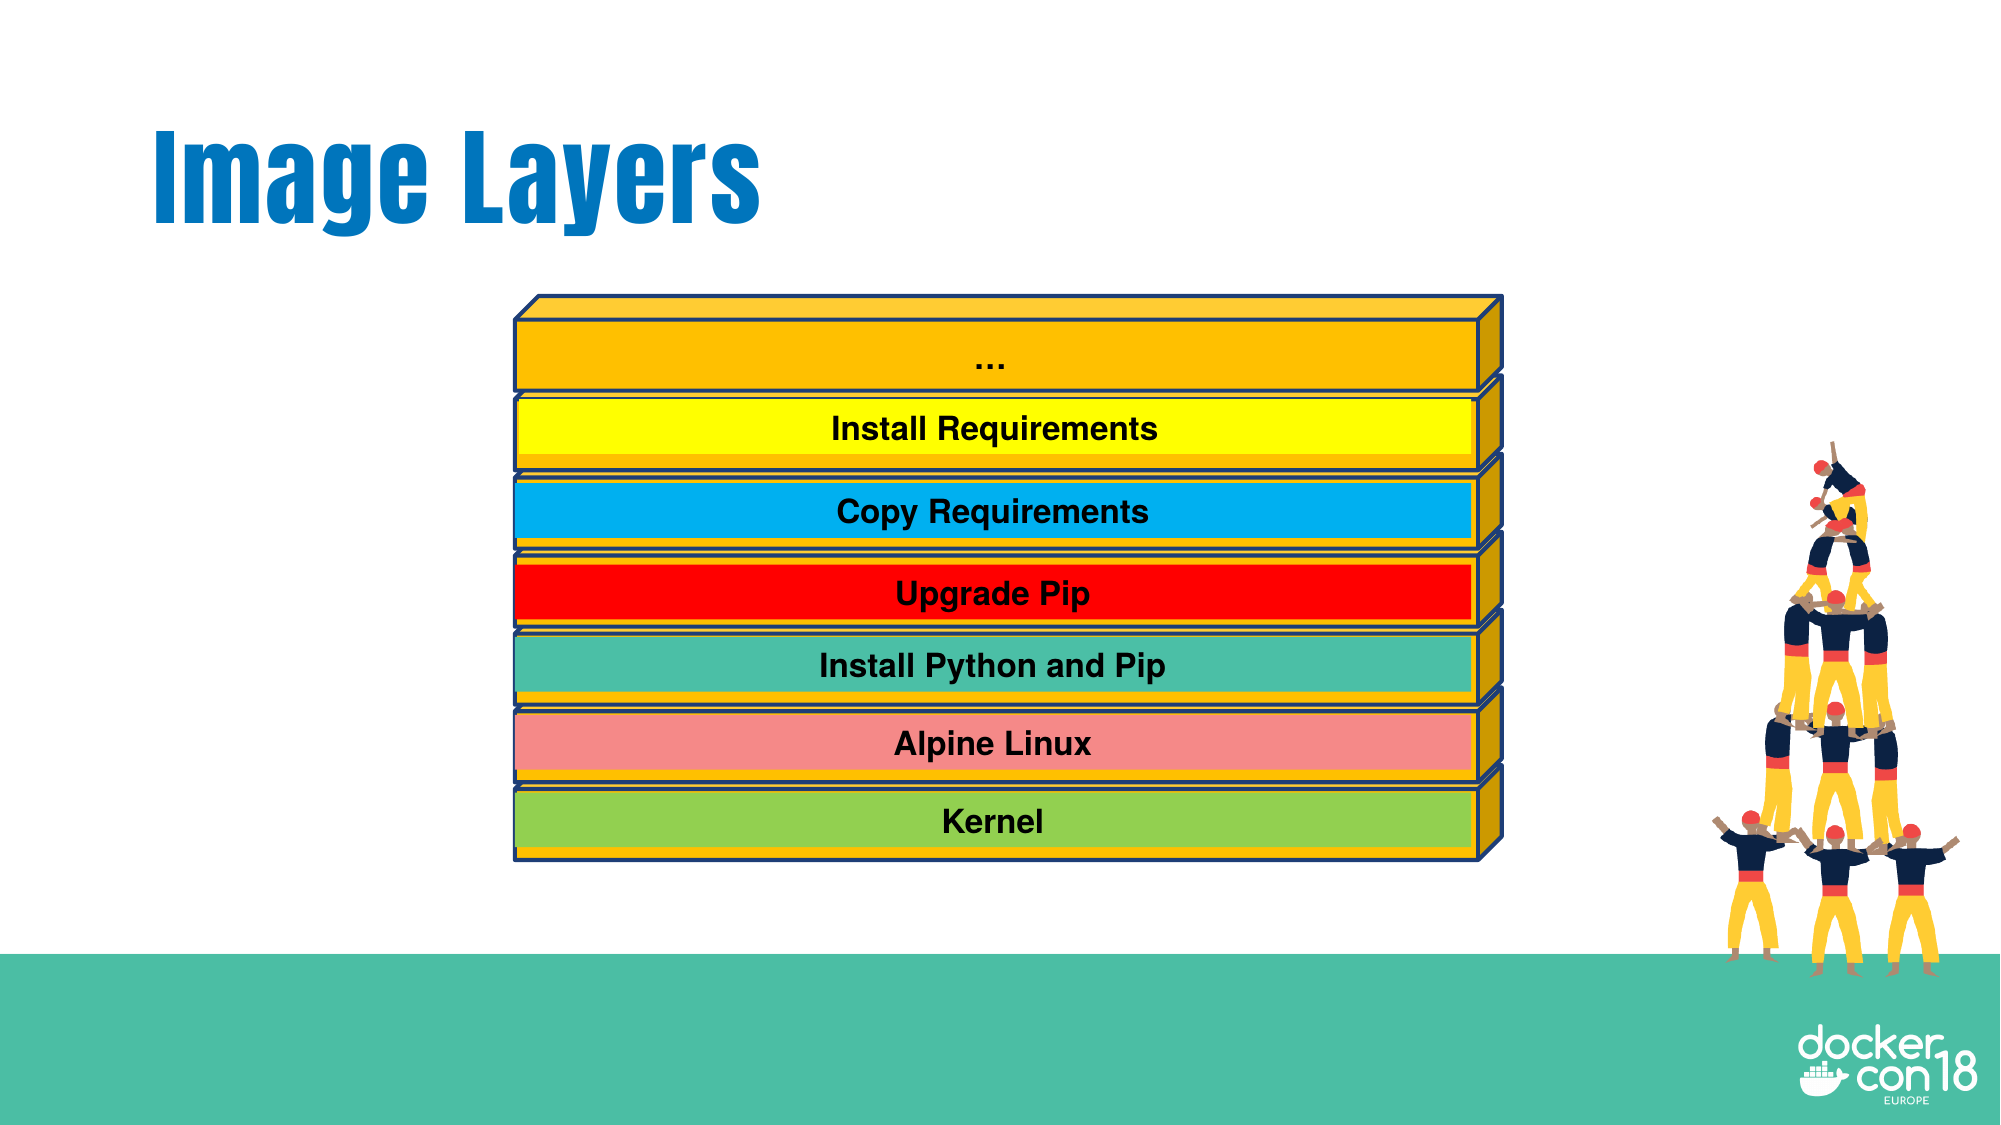

Image Layers

…

Install Requirements

Copy Requirements

Upgrade Pip

Install Python and Pip

Alpine Linux

Kernel